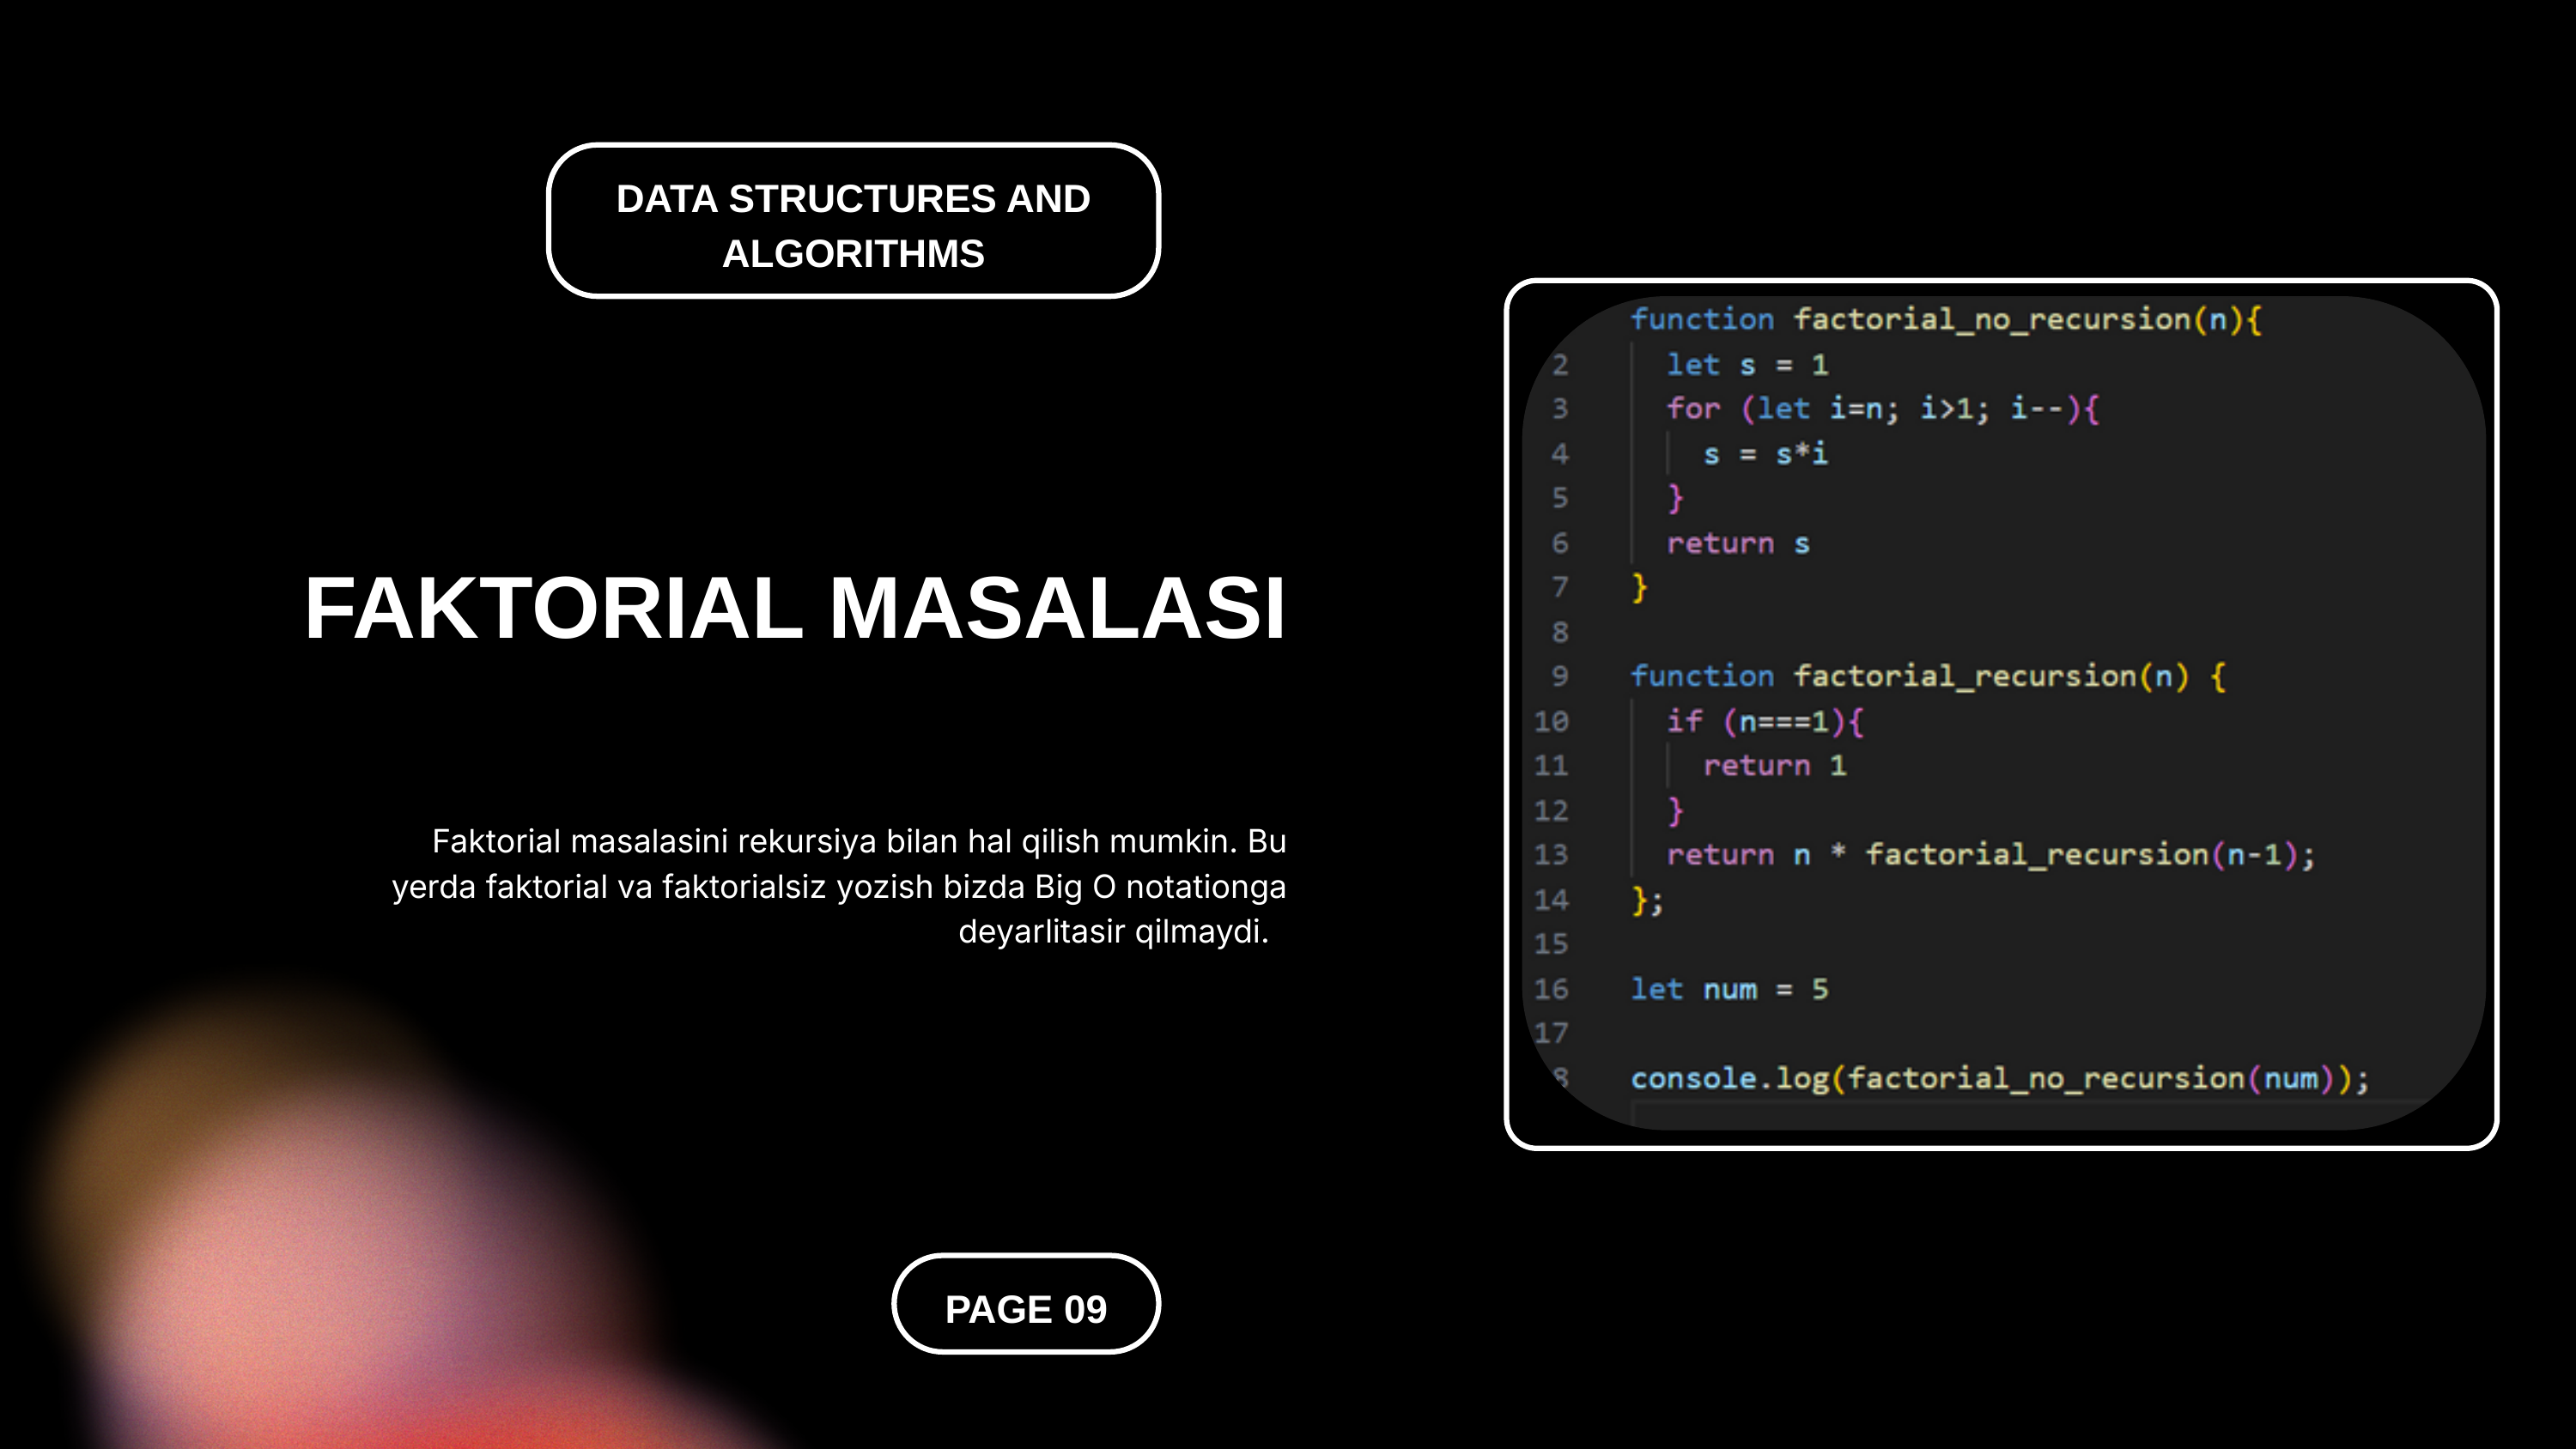

DATA STRUCTURES AND ALGORITHMS

FAKTORIAL MASALASI
Faktorial masalasini rekursiya bilan hal qilish mumkin. Bu yerda faktorial va faktorialsiz yozish bizda Big O notationga deyarlitasir qilmaydi.

PAGE 09